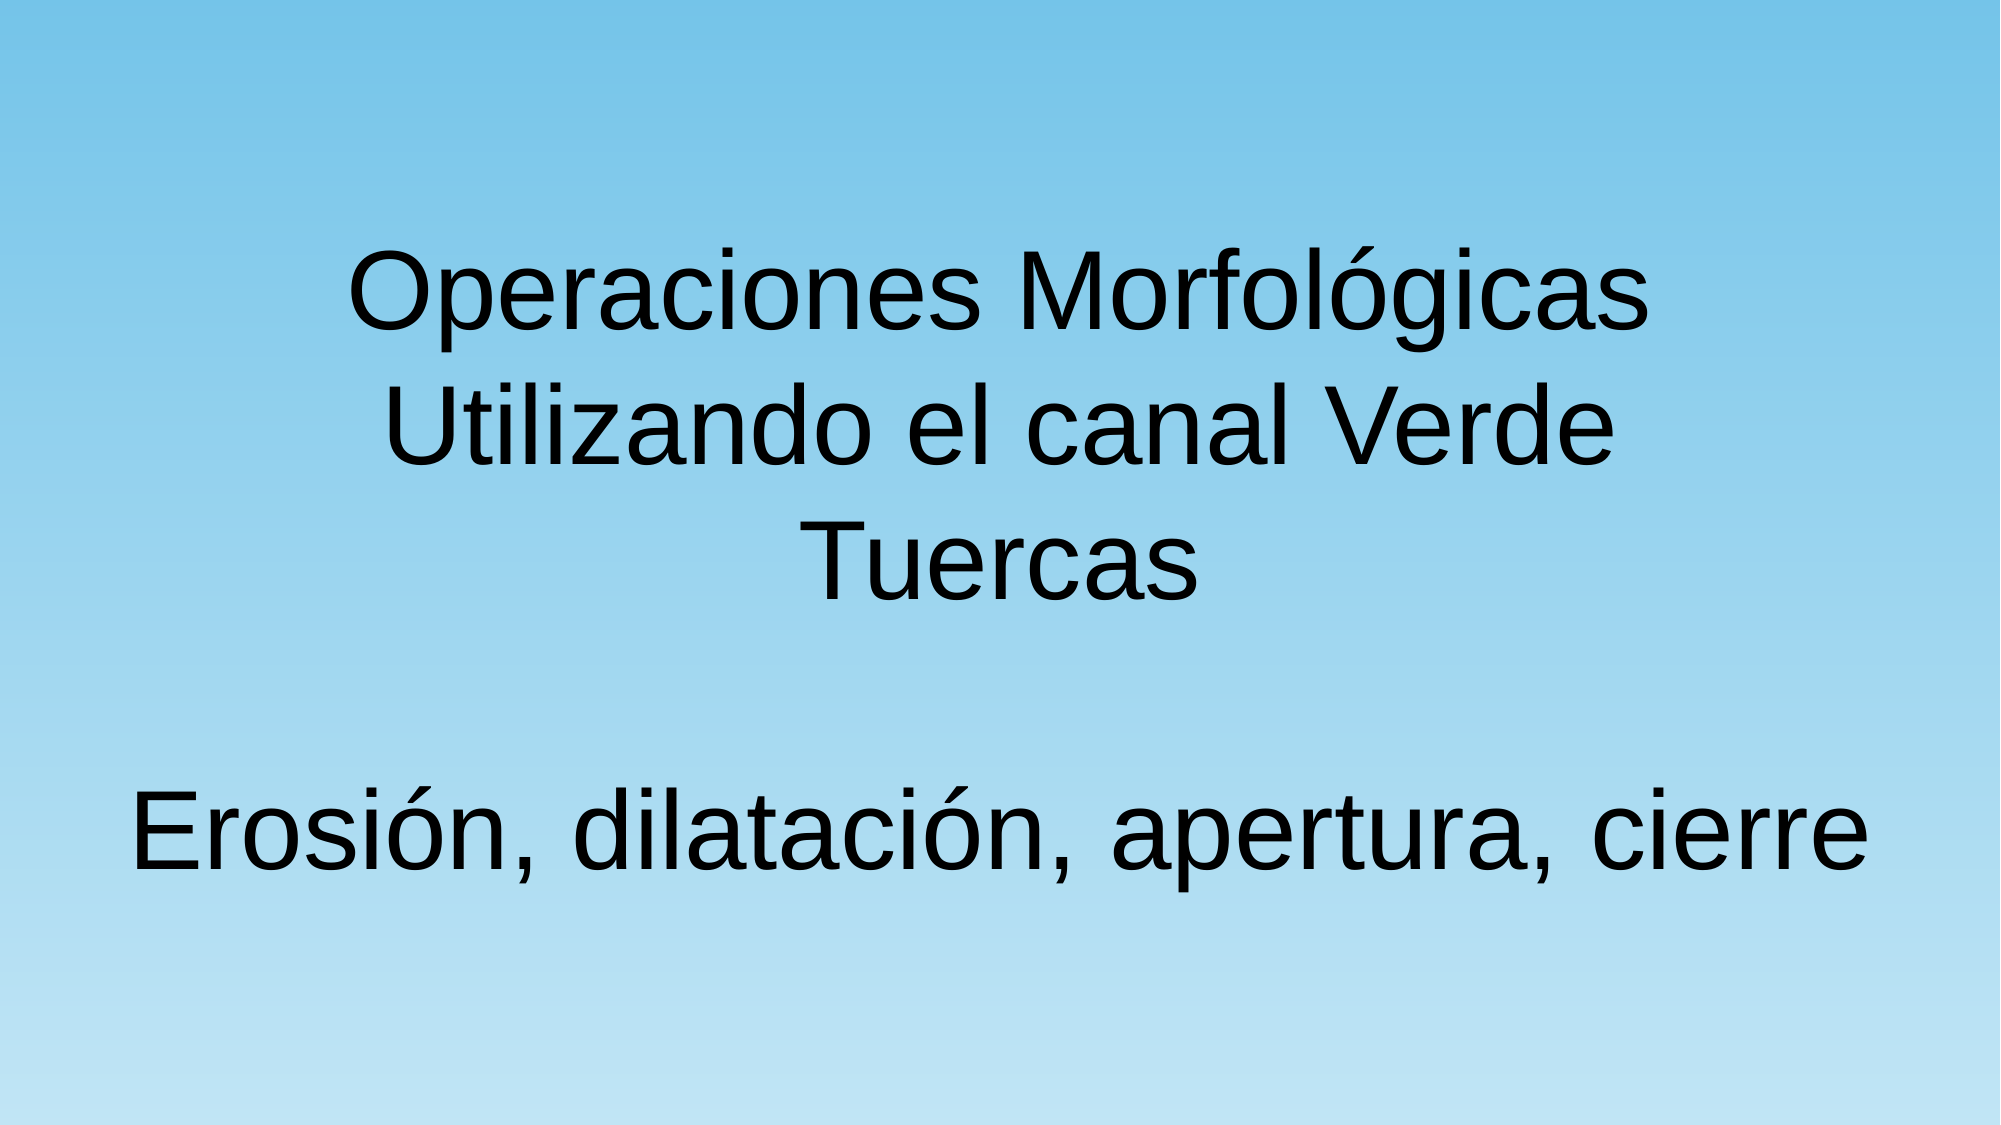

Operaciones Morfológicas
Utilizando el canal Verde
Tuercas

Erosión, dilatación, apertura, cierre